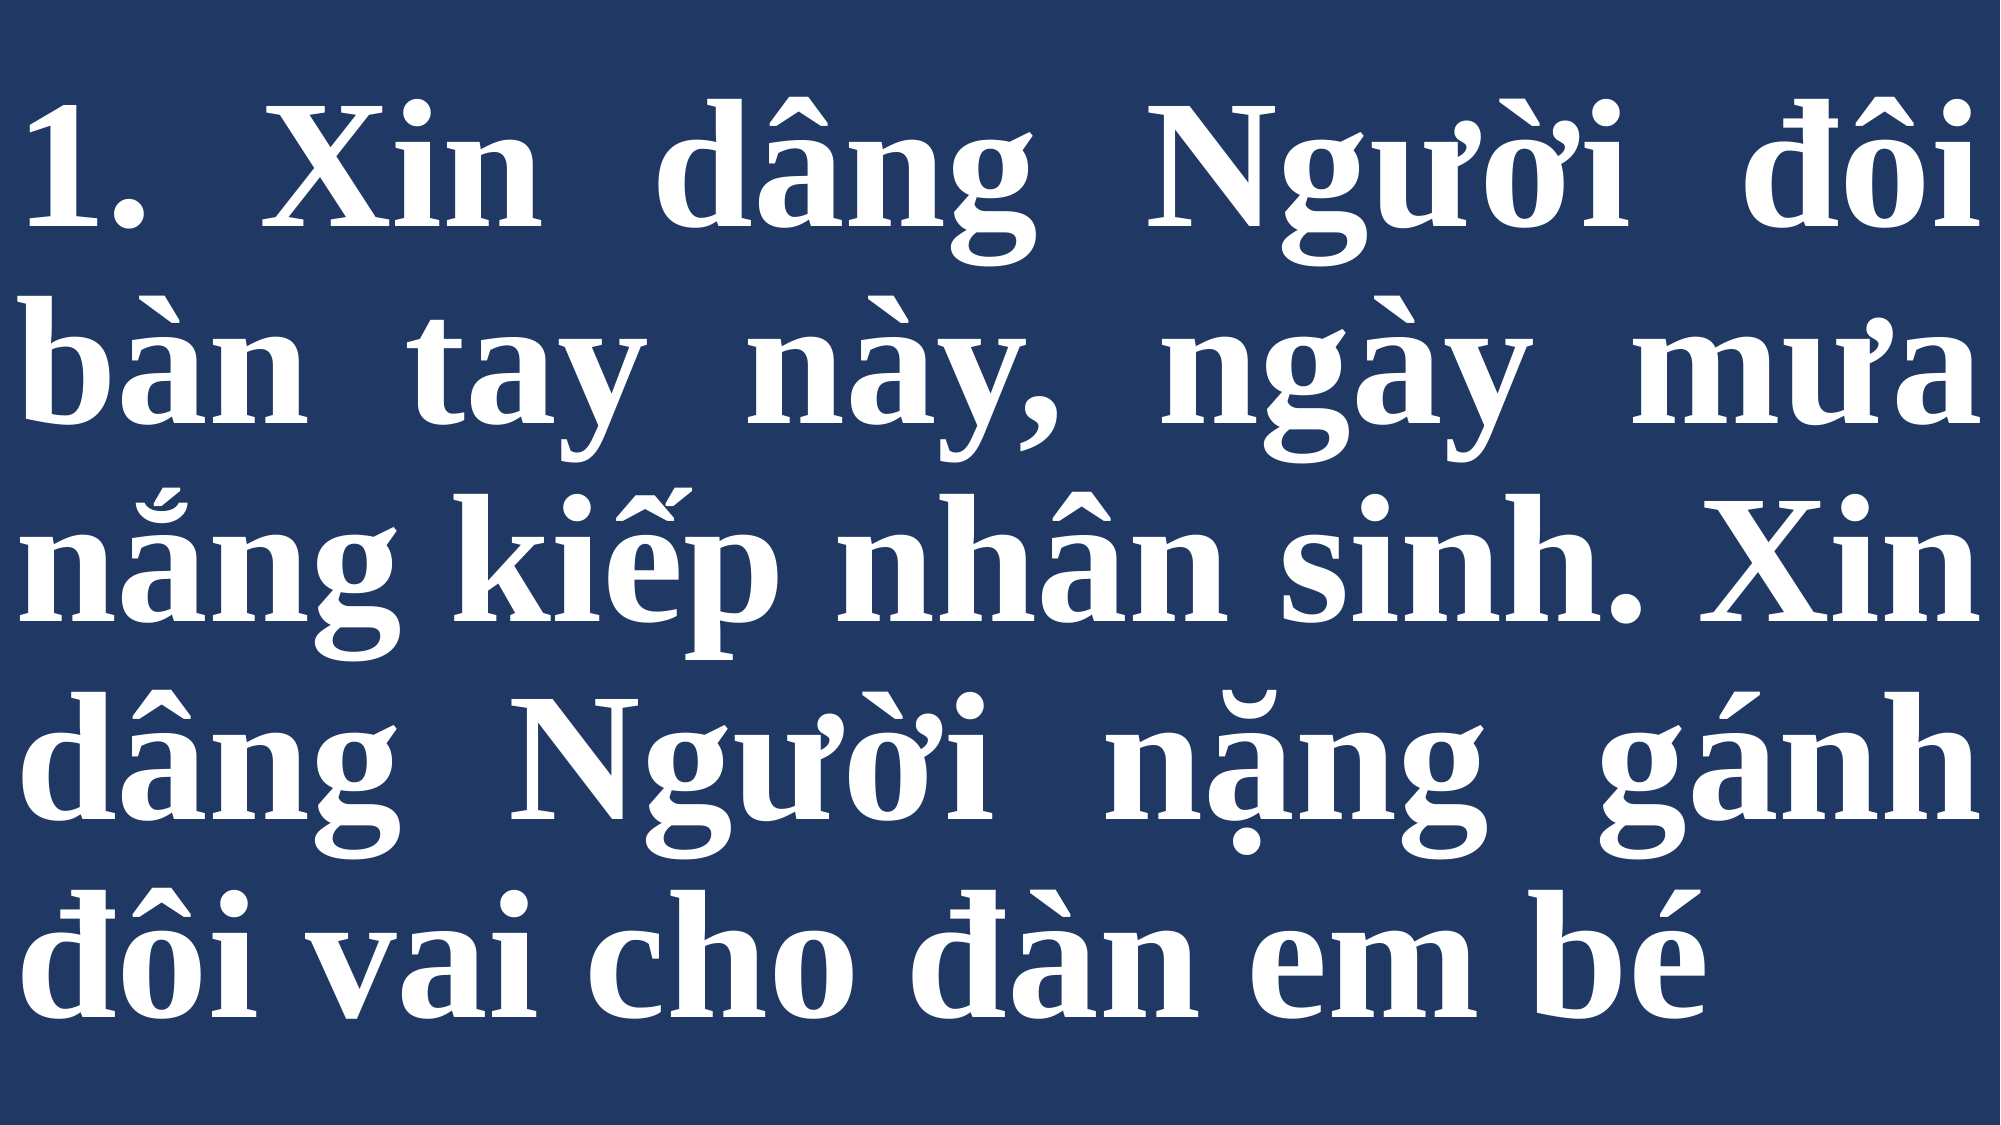

# 1. Xin dâng Người đôi bàn tay này, ngày mưa nắng kiếp nhân sinh. Xin dâng Người nặng gánh đôi vai cho đàn em bé